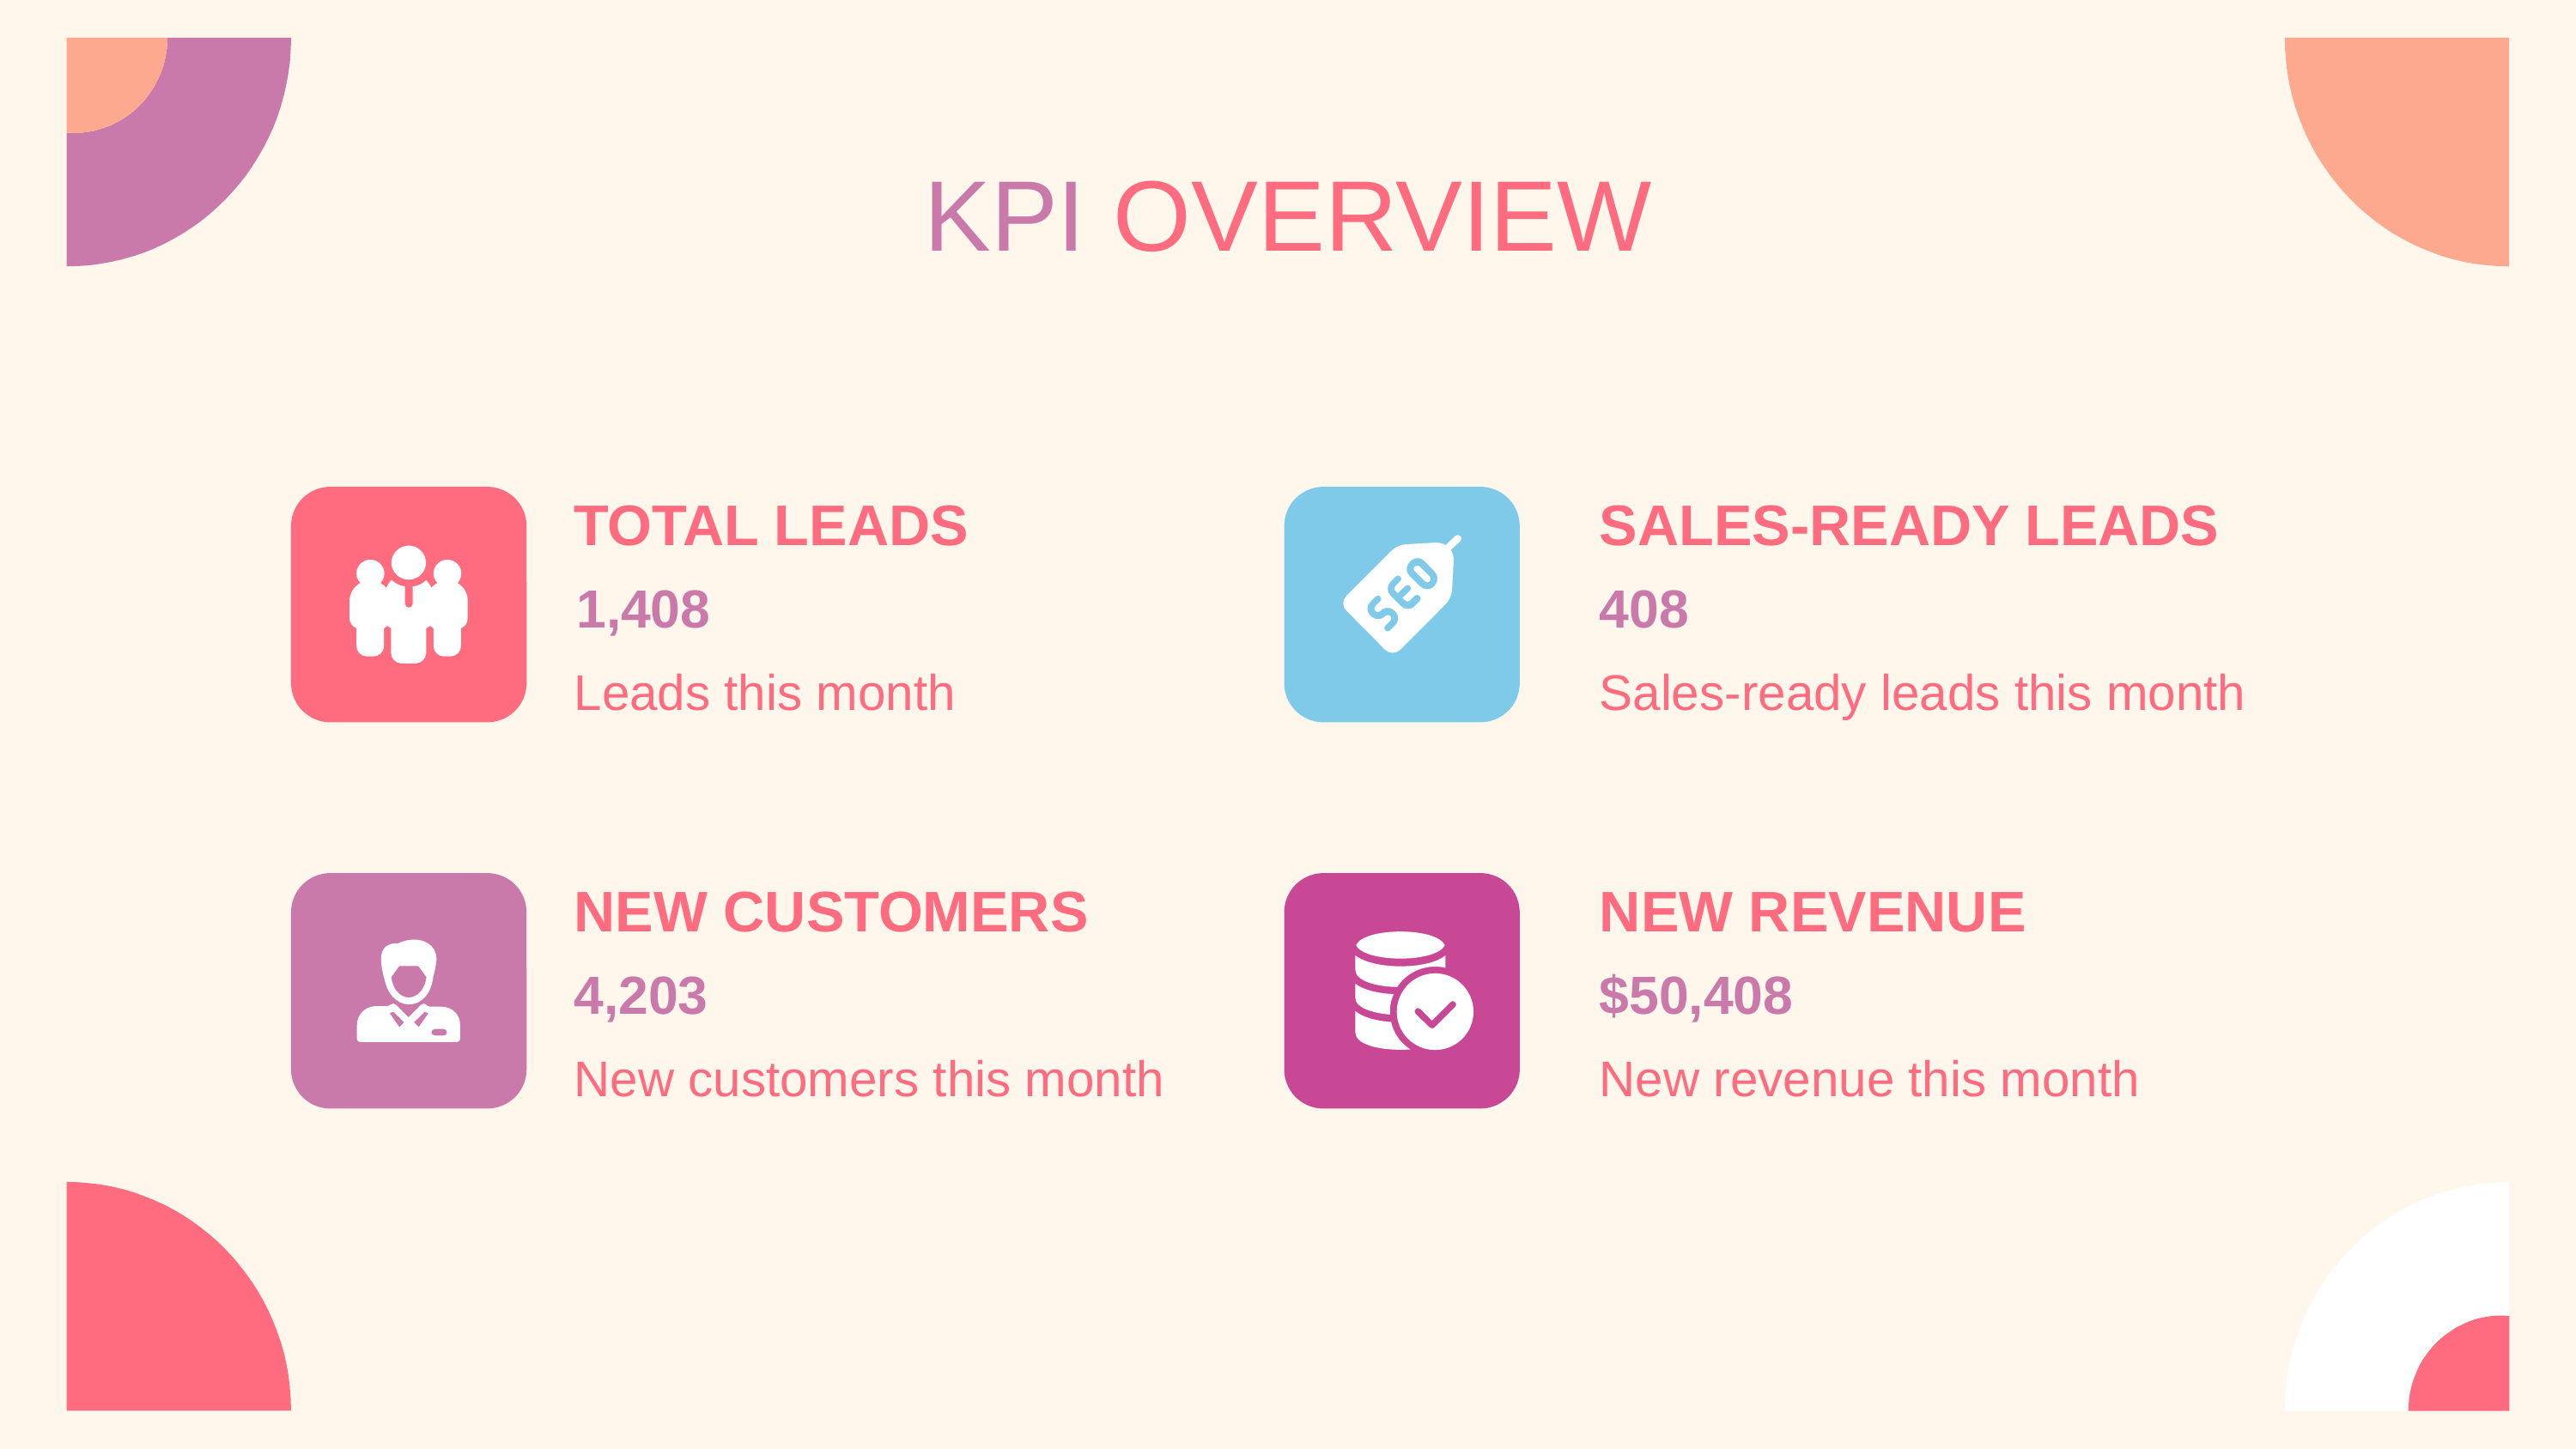

# KPI OVERVIEW
TOTAL LEADS
SALES-READY LEADS

1,408
408
Leads this month
Sales-ready leads this month
NEW CUSTOMERS
NEW REVENUE

4,203
$50,408

New customers this month
New revenue this month